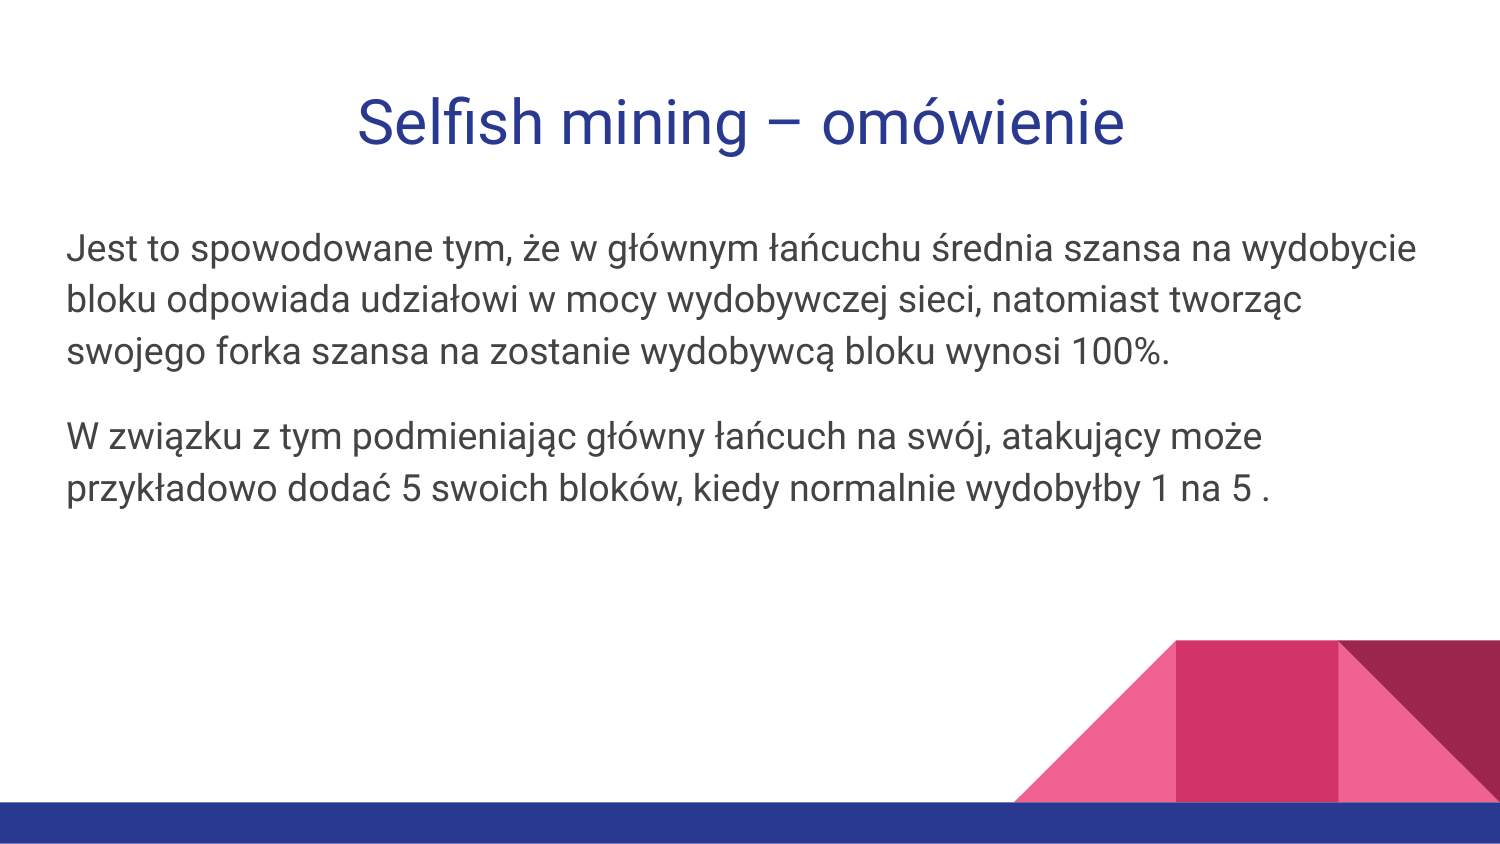

# Selfish mining – omówienie
Jest to spowodowane tym, że w głównym łańcuchu średnia szansa na wydobycie bloku odpowiada udziałowi w mocy wydobywczej sieci, natomiast tworząc swojego forka szansa na zostanie wydobywcą bloku wynosi 100%.
W związku z tym podmieniając główny łańcuch na swój, atakujący może przykładowo dodać 5 swoich bloków, kiedy normalnie wydobyłby 1 na 5 .